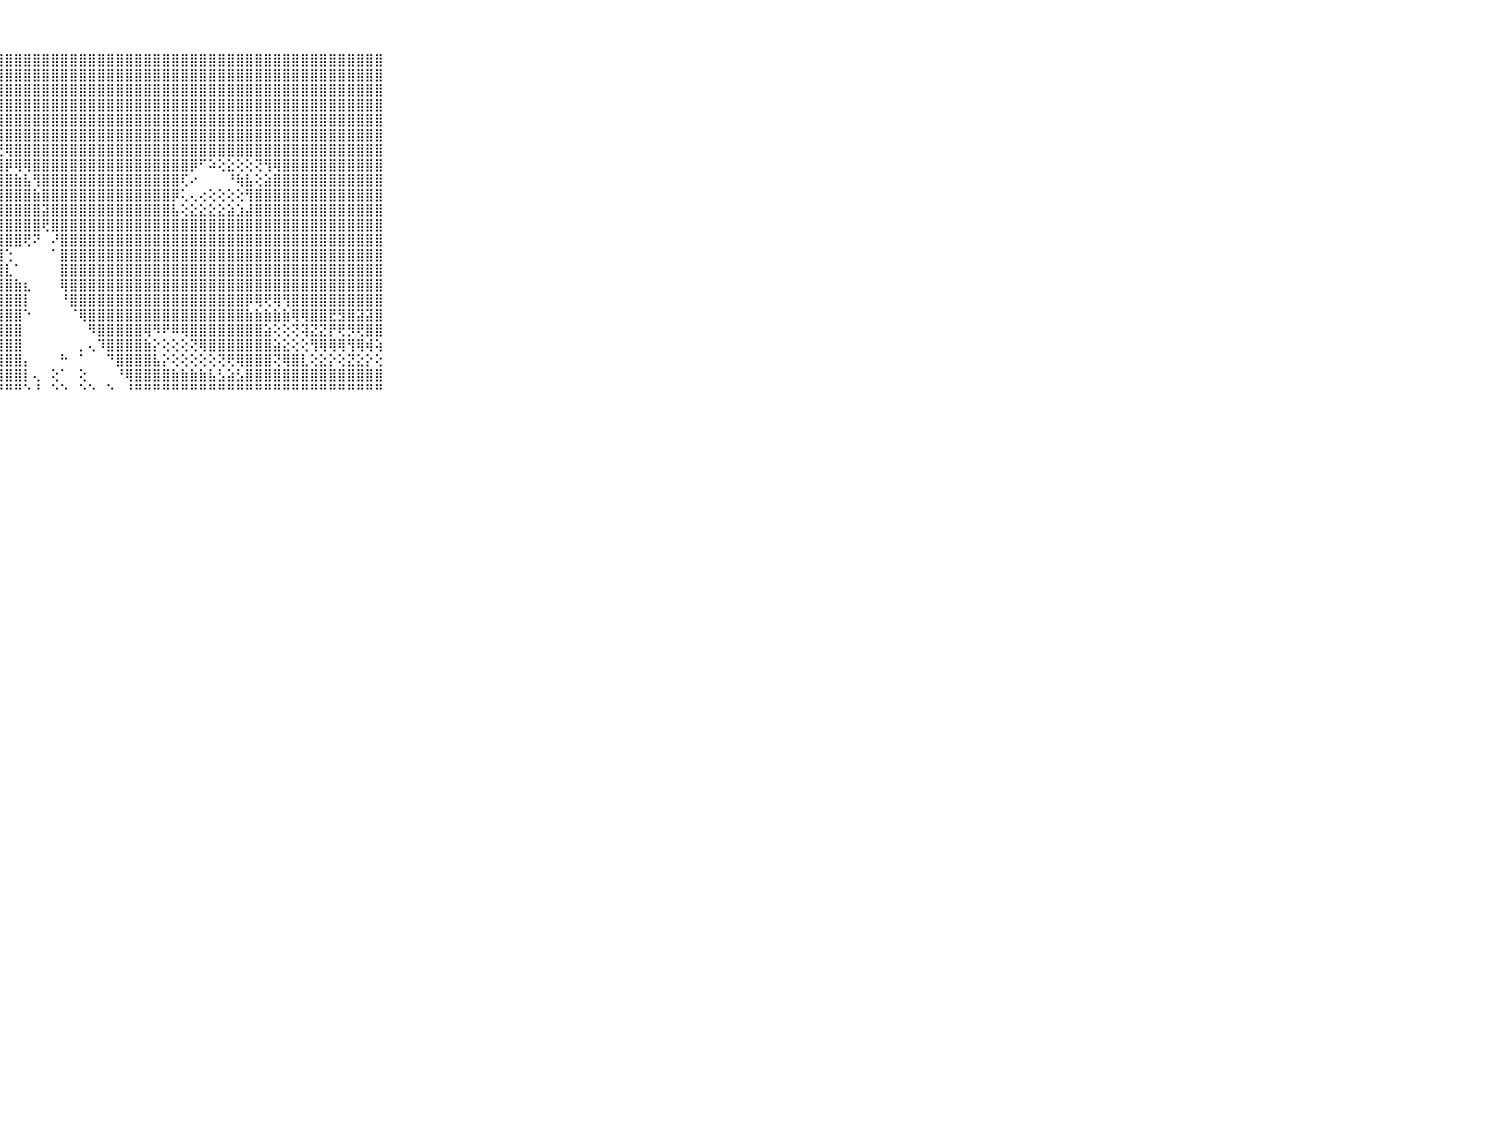

⠀⠀⠀⠀⠀⠀⠀⠀⠀⠀⠀⣿⣿⣿⣿⣿⣿⣿⣿⣿⣿⣿⣿⣿⣿⣿⣿⣿⣿⣿⣿⣿⣿⣿⣿⣿⣿⣿⣿⣿⣿⣿⣿⣿⣿⣿⣿⣿⣿⣿⣿⣿⣿⣿⣿⣿⣿⣿⣿⣿⣿⣿⣿⣿⣿⣿⣿⣿⣿⠀⠀⠀⠀⠀⠀⠀⠀⠀⠀⠀⠀
⠀⠀⠀⠀⠀⠀⠀⠀⠀⠀⠀⣿⣿⣿⣿⣿⣿⣿⣿⣿⣿⣿⣿⣿⣿⣿⣿⣿⣿⣿⣿⣿⣿⣿⣿⣿⣿⣿⣿⣿⣿⣿⣿⣿⣿⣿⣿⣿⣿⣿⣿⣿⣿⣿⣿⣿⣿⣿⣿⣿⣿⣿⣿⣿⣿⣿⣿⣿⣿⠀⠀⠀⠀⠀⠀⠀⠀⠀⠀⠀⠀
⠀⠀⠀⠀⠀⠀⠀⠀⠀⠀⠀⣿⣿⣿⣿⣿⣿⣿⣿⣿⣿⣿⣿⣿⣿⣿⣿⣿⣿⣿⣿⣿⣿⣿⣿⣿⣿⣿⣿⣿⣿⣿⣿⣿⣿⣿⣿⣿⣿⣿⣿⣿⣿⣿⣿⣿⣿⣿⣿⣿⣿⣿⣿⣿⣿⣿⣿⣿⣿⠀⠀⠀⠀⠀⠀⠀⠀⠀⠀⠀⠀
⠀⠀⠀⠀⠀⠀⠀⠀⠀⠀⠀⣿⣿⣿⣿⣿⣿⣿⣿⣿⣿⣿⣿⣿⣿⣿⣿⣿⣿⣿⣿⣿⣿⣿⣿⣿⣿⣿⣿⣿⣿⣿⣿⣿⣿⣿⣿⣿⣿⣿⣿⣿⣿⣿⣿⣿⣿⣿⣿⣿⣿⣿⣿⣿⣿⣿⣿⣿⣿⠀⠀⠀⠀⠀⠀⠀⠀⠀⠀⠀⠀
⠀⠀⠀⠀⠀⠀⠀⠀⠀⠀⠀⣿⣿⣿⣿⣿⣿⣿⣿⣿⣿⣿⣿⣿⣿⣿⣿⣿⣿⣿⣿⣿⣿⣿⣿⣿⣿⣿⣿⣿⣿⣿⣿⣿⣿⣿⣿⣿⣿⣿⣿⣿⣿⣿⣿⣿⣿⣿⣿⣿⣿⣿⣿⣿⣿⣿⣿⣿⣿⠀⠀⠀⠀⠀⠀⠀⠀⠀⠀⠀⠀
⠀⠀⠀⠀⠀⠀⠀⠀⠀⠀⠀⣿⣿⣿⣿⣿⣿⣿⣿⣿⣿⣿⣿⣿⣿⣿⣿⣿⣿⣿⣿⣿⣿⣿⣿⣿⣿⣿⣿⣿⣿⣿⣿⣿⣿⣿⣿⣿⣿⣿⣿⣿⣿⣿⣿⣿⣿⣿⣿⣿⣿⣿⣿⣿⣿⣿⣿⣿⣿⠀⠀⠀⠀⠀⠀⠀⠀⠀⠀⠀⠀
⠀⠀⠀⠀⠀⠀⠀⠀⠀⠀⠀⣿⣿⣿⣿⣿⣿⣿⣿⡿⣟⢏⢏⣕⣇⣜⣝⣟⢿⣿⣿⣿⣿⣿⣿⣿⣿⣿⣿⣿⣿⣿⣿⣿⣿⣿⣿⣿⣿⣿⣿⣿⣿⣿⣿⣿⣿⣿⣿⣿⣿⣿⣿⣿⣿⣿⣿⣿⣿⠀⠀⠀⠀⠀⠀⠀⠀⠀⠀⠀⠀
⠀⠀⠀⠀⠀⠀⠀⠀⠀⠀⠀⣿⣿⣿⣿⣿⣿⡿⢏⢵⢥⢥⢵⣵⣷⣿⣿⣿⡿⢿⢿⣿⣿⣿⣿⣿⣿⣿⣿⣿⣿⣿⣿⣿⣿⣿⣿⣿⡿⠋⠵⢕⣕⢕⢕⢝⢻⢿⣿⣿⣿⣿⣿⣿⣿⣿⣿⣿⣿⠀⠀⠀⠀⠀⠀⠀⠀⠀⠀⠀⠀
⠀⠀⠀⠀⠀⠀⠀⠀⠀⠀⠀⣿⣿⣿⣿⣿⡟⢇⢕⢕⢕⢕⣾⠃⢸⣿⣿⣿⣿⣷⣧⢻⣿⣿⣿⣿⣿⣿⣿⣿⣿⣿⣿⣿⣿⣿⣿⢏⠔⠀⠀⠀⠘⢷⣧⢕⣵⣿⣿⣿⣿⣿⣿⣿⣿⣿⣿⣿⣿⠀⠀⠀⠀⠀⠀⠀⠀⠀⠀⠀⠀
⠀⠀⠀⠀⠀⠀⠀⠀⠀⠀⠀⣿⣿⣿⣿⣿⣿⣾⣷⣷⣷⣼⣿⣵⣿⣿⣿⣿⣿⣿⣿⣷⣿⣿⣿⣿⣿⣿⣿⣿⣿⣿⣿⣿⣿⣿⡿⢅⢄⢔⢕⢕⢕⢕⢻⣿⣿⣿⣿⣿⣿⣿⣿⣿⣿⣿⣿⣿⣿⠀⠀⠀⠀⠀⠀⠀⠀⠀⠀⠀⠀
⠀⠀⠀⠀⠀⠀⠀⠀⠀⠀⠀⣿⣿⣿⣿⣿⣿⣿⣿⣿⣿⣿⣿⣿⣿⣿⣿⣿⣿⣿⣿⣿⣽⣿⣿⣿⣿⣿⣿⣿⣿⣿⣿⣿⣿⣿⣧⢕⣕⣕⣕⣕⣵⣱⣼⣿⣿⣿⣿⣿⣿⣿⣿⣿⣿⣿⣿⣿⣿⠀⠀⠀⠀⠀⠀⠀⠀⠀⠀⠀⠀
⠀⠀⠀⠀⠀⠀⠀⠀⠀⠀⠀⣿⣿⣿⣿⣿⣿⣿⣿⣿⣿⣿⣿⣿⣿⣿⣿⣿⣿⣿⣿⣿⢟⣿⣿⣿⣿⣿⣿⣿⣿⣿⣿⣿⣿⣿⣿⣿⣿⣿⣿⣿⣿⣿⣿⣿⣿⣿⣿⣿⣿⣿⣿⣿⣿⣿⣿⣿⣿⠀⠀⠀⠀⠀⠀⠀⠀⠀⠀⠀⠀
⠀⠀⠀⠀⠀⠀⠀⠀⠀⠀⠀⣿⣿⣿⣿⣿⣿⣿⣿⣿⣿⣿⣿⣿⣿⣿⣿⣿⣿⣿⢟⠝⠀⠜⣿⣿⣿⣿⣿⣿⣿⣿⣿⣿⣿⣿⣿⣿⣿⣿⣿⣿⣿⣿⣿⣿⣿⣿⣿⣿⣿⣿⣿⣿⣿⣿⣿⣿⣿⠀⠀⠀⠀⠀⠀⠀⠀⠀⠀⠀⠀
⠀⠀⠀⠀⠀⠀⠀⠀⠀⠀⠀⣿⣿⣿⣿⣿⣿⣿⣿⣿⣿⣿⣿⣿⣿⣿⣿⣿⢑⠀⠀⠀⠀⠁⣿⣿⣿⣿⣿⣿⣿⣿⣿⣿⣿⣿⣿⣿⣿⣿⣿⣿⣿⣿⣿⣿⣿⣿⣿⣿⣿⣿⣿⣿⣿⣿⣿⣿⣿⠀⠀⠀⠀⠀⠀⠀⠀⠀⠀⠀⠀
⠀⠀⠀⠀⠀⠀⠀⠀⠀⠀⠀⣿⣿⣿⣿⣿⣿⣿⣿⣿⣿⣿⣿⣿⣿⣿⣿⣿⣇⠁⠀⠀⠀⠀⣿⣿⣿⣿⣿⣿⣿⣿⣿⣿⣿⣿⣿⣿⣿⣿⣿⣿⣿⣿⣿⣿⣿⣿⣿⣿⣿⣿⣿⣿⣿⣿⣿⣿⣿⠀⠀⠀⠀⠀⠀⠀⠀⠀⠀⠀⠀
⠀⠀⠀⠀⠀⠀⠀⠀⠀⠀⠀⣿⣿⣿⣿⣿⣿⣿⣿⣿⣿⣿⣿⣿⣿⣿⣿⣿⣿⣷⣆⠀⠀⠀⢿⣿⣿⣿⣿⣿⣿⣿⣿⣿⣿⣿⣿⣿⣿⣿⣿⣿⣿⣿⣿⣿⣿⣿⣿⣿⣿⣿⣿⣿⣿⣿⣿⣿⣿⠀⠀⠀⠀⠀⠀⠀⠀⠀⠀⠀⠀
⠀⠀⠀⠀⠀⠀⠀⠀⠀⠀⠀⣹⣿⣿⣿⣿⣿⣿⣿⣿⣿⣿⣿⣿⣿⣿⣿⣿⣿⣿⡇⠀⠀⠀⠘⣿⣿⣿⣿⣿⣿⣿⣿⣿⣿⣿⣿⣿⣿⣿⣿⣿⣿⣿⡿⢿⢟⢿⢻⣿⣿⣿⣿⣿⣿⣿⣿⣿⣿⠀⠀⠀⠀⠀⠀⠀⠀⠀⠀⠀⠀
⠀⠀⠀⠀⠀⠀⠀⠀⠀⠀⠀⣿⣿⣿⣿⣿⣿⣿⣿⣿⣿⣿⣿⣿⣿⣿⣿⣿⣿⣿⠑⠀⠀⠀⠀⠈⢿⣿⣿⣿⣿⣿⣿⣿⣿⣿⣿⣿⣿⣿⣿⣿⣿⣿⣷⣷⣷⣷⣷⢿⢿⣿⣿⣟⣻⣿⣽⣽⣿⠀⠀⠀⠀⠀⠀⠀⠀⠀⠀⠀⠀
⠀⠀⠀⠀⠀⠀⠀⠀⠀⠀⠀⣿⣿⣿⣿⣿⣿⣿⣿⣯⣽⣯⣽⣿⣿⣿⣿⣿⣿⣿⠀⠀⠀⠀⠀⠀⠀⠻⣿⣿⣿⣿⣿⢿⠻⠟⠿⢿⣿⣿⣿⣿⣿⣿⣿⣿⣵⢕⢕⢝⢽⣝⣝⡟⢟⡻⢟⣿⣿⠀⠀⠀⠀⠀⠀⠀⠀⠀⠀⠀⠀
⠀⠀⠀⠀⠀⠀⠀⠀⠀⠀⠀⣿⣿⣿⣿⣿⣿⣿⣿⣿⣿⣿⣿⣿⣿⣿⣿⣿⣿⣿⠀⠀⠀⠀⠀⠀⡀⢄⠹⣿⣿⣿⣿⣷⡕⢕⢕⢕⢝⢿⣿⣿⣿⣿⣿⣿⣿⣵⣕⢕⢕⢻⢿⢿⢿⢻⢿⢾⢵⠀⠀⠀⠀⠀⠀⠀⠀⠀⠀⠀⠀
⠀⠀⠀⠀⠀⠀⠀⠀⠀⠀⠀⠟⠟⠟⠟⢛⢛⢏⢝⢝⢝⣿⣿⣿⣿⣿⣿⣿⣿⣿⡄⠀⠀⠀⠓⠀⠁⠀⠀⠙⣿⣿⣿⣿⣧⡕⢕⢕⢕⢕⢕⢝⢟⢿⣿⣿⣿⢝⢿⣿⣇⢕⣕⡕⢕⣝⣕⡕⢕⠀⠀⠀⠀⠀⠀⠀⠀⠀⠀⠀⠀
⠀⠀⠀⠀⠀⠀⠀⠀⠀⠀⠀⠀⠐⢕⢕⢕⢕⢕⢕⢕⢕⢿⣿⣿⣿⣿⣿⣿⣿⣿⡇⢄⠀⢕⠁⠀⢕⠀⠀⠀⠘⢿⣿⣿⣿⣿⣷⣷⣷⣷⣧⣣⣵⣣⣿⣿⣿⣿⣿⣿⣿⣿⣿⣿⣿⣿⣿⣿⣿⠀⠀⠀⠀⠀⠀⠀⠀⠀⠀⠀⠀
⠀⠀⠀⠀⠀⠀⠀⠀⠀⠀⠀⠀⠐⠑⠑⠑⠑⠑⠑⠑⠑⠘⠛⠛⠛⠛⠛⠛⠛⠛⠑⠘⠀⠑⠑⠀⠑⠑⠀⠑⠀⠘⠛⠛⠛⠛⠛⠛⠛⠛⠛⠛⠛⠛⠛⠛⠛⠛⠛⠛⠛⠛⠛⠛⠛⠛⠛⠛⠛⠀⠀⠀⠀⠀⠀⠀⠀⠀⠀⠀⠀